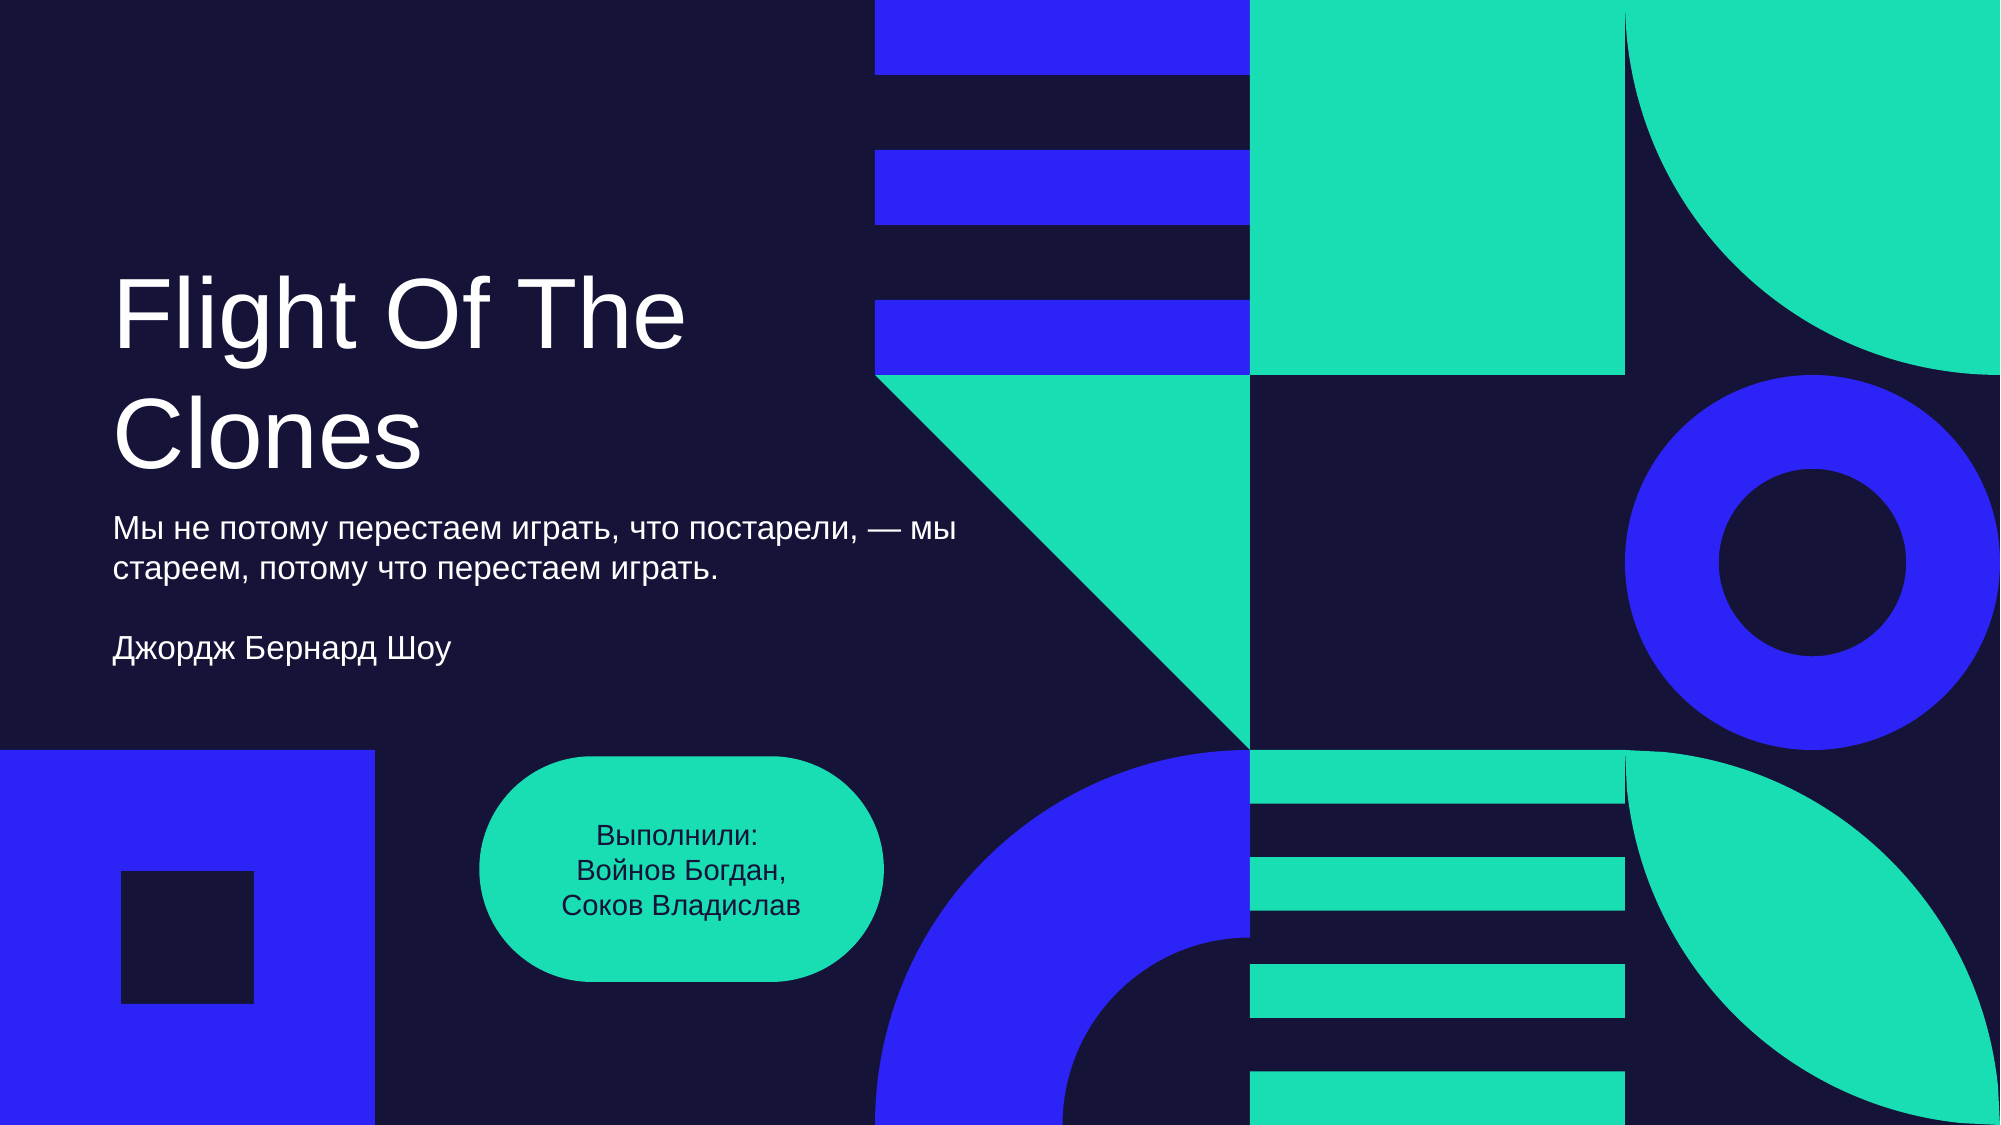

Flight Of The Clones
Мы не потому перестаем играть, что постарели, — мы стареем, потому что перестаем играть.

Джордж Бернард Шоу
Выполнили:
Войнов Богдан,
Соков Владислав